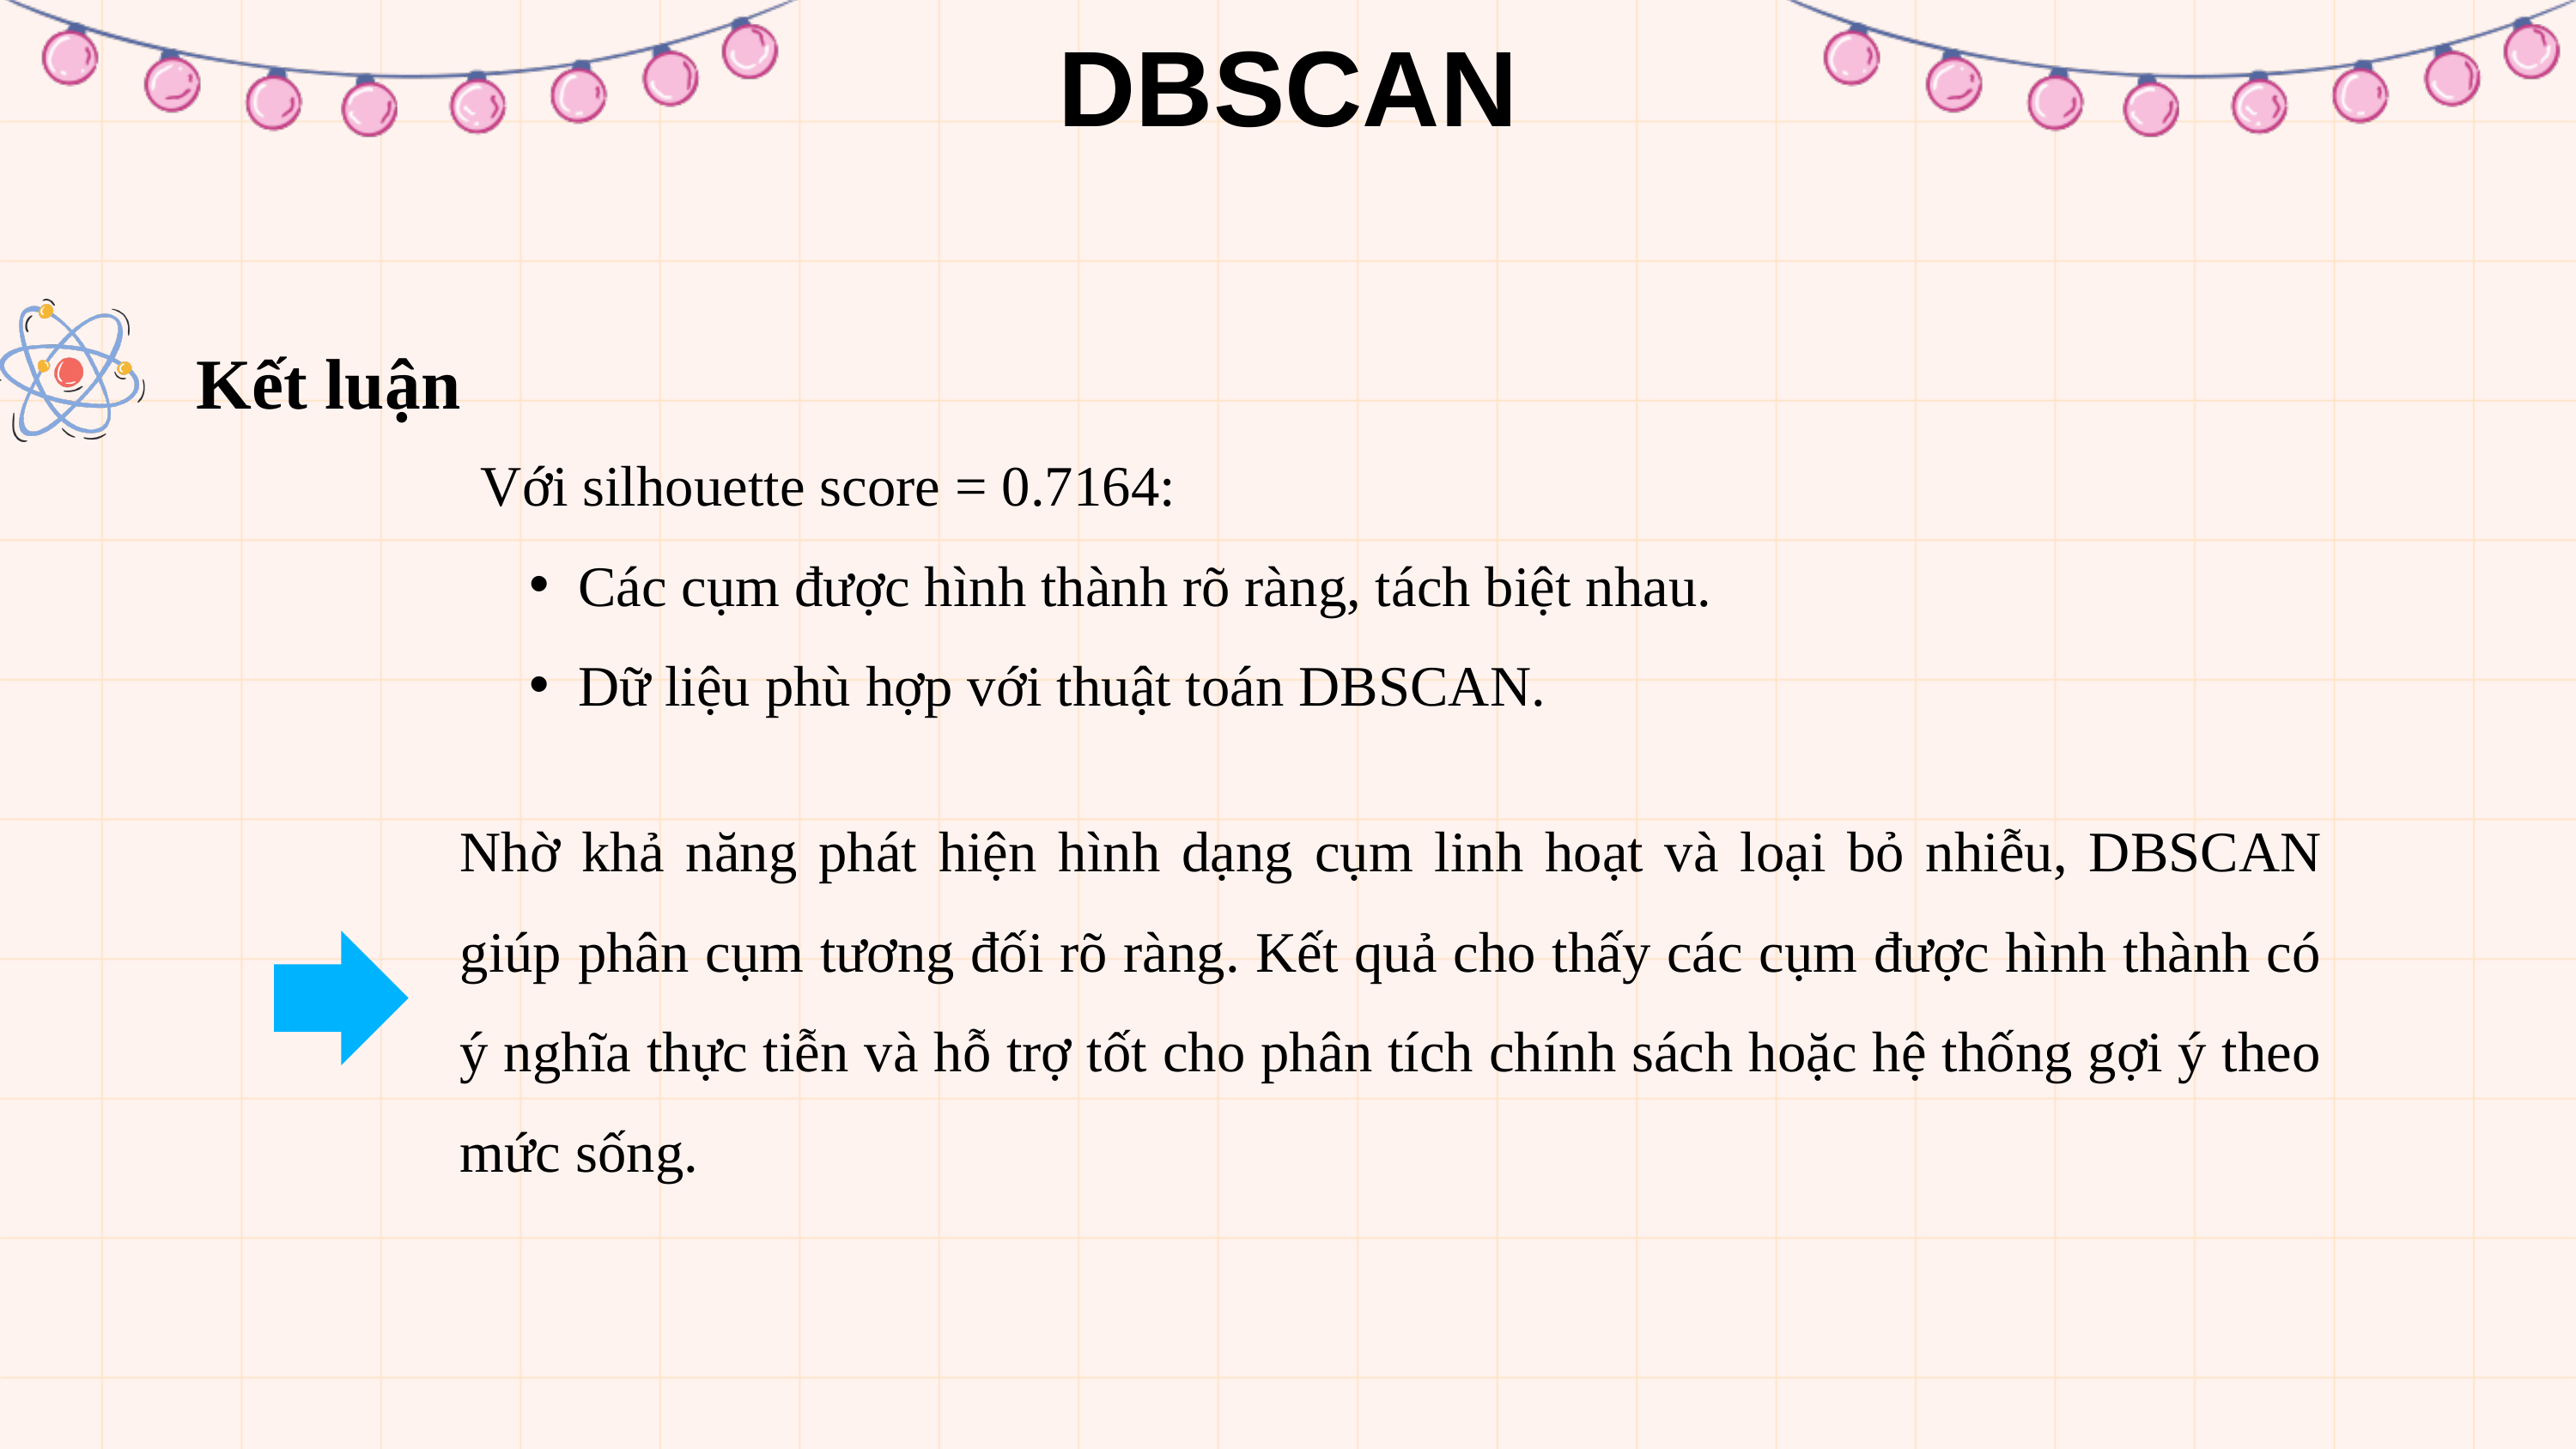

DBSCAN
Kết luận

Với silhouette score = 0.7164:
Các cụm được hình thành rõ ràng, tách biệt nhau.
Dữ liệu phù hợp với thuật toán DBSCAN.

Nhờ khả năng phát hiện hình dạng cụm linh hoạt và loại bỏ nhiễu, DBSCAN giúp phân cụm tương đối rõ ràng. Kết quả cho thấy các cụm được hình thành có ý nghĩa thực tiễn và hỗ trợ tốt cho phân tích chính sách hoặc hệ thống gợi ý theo mức sống.